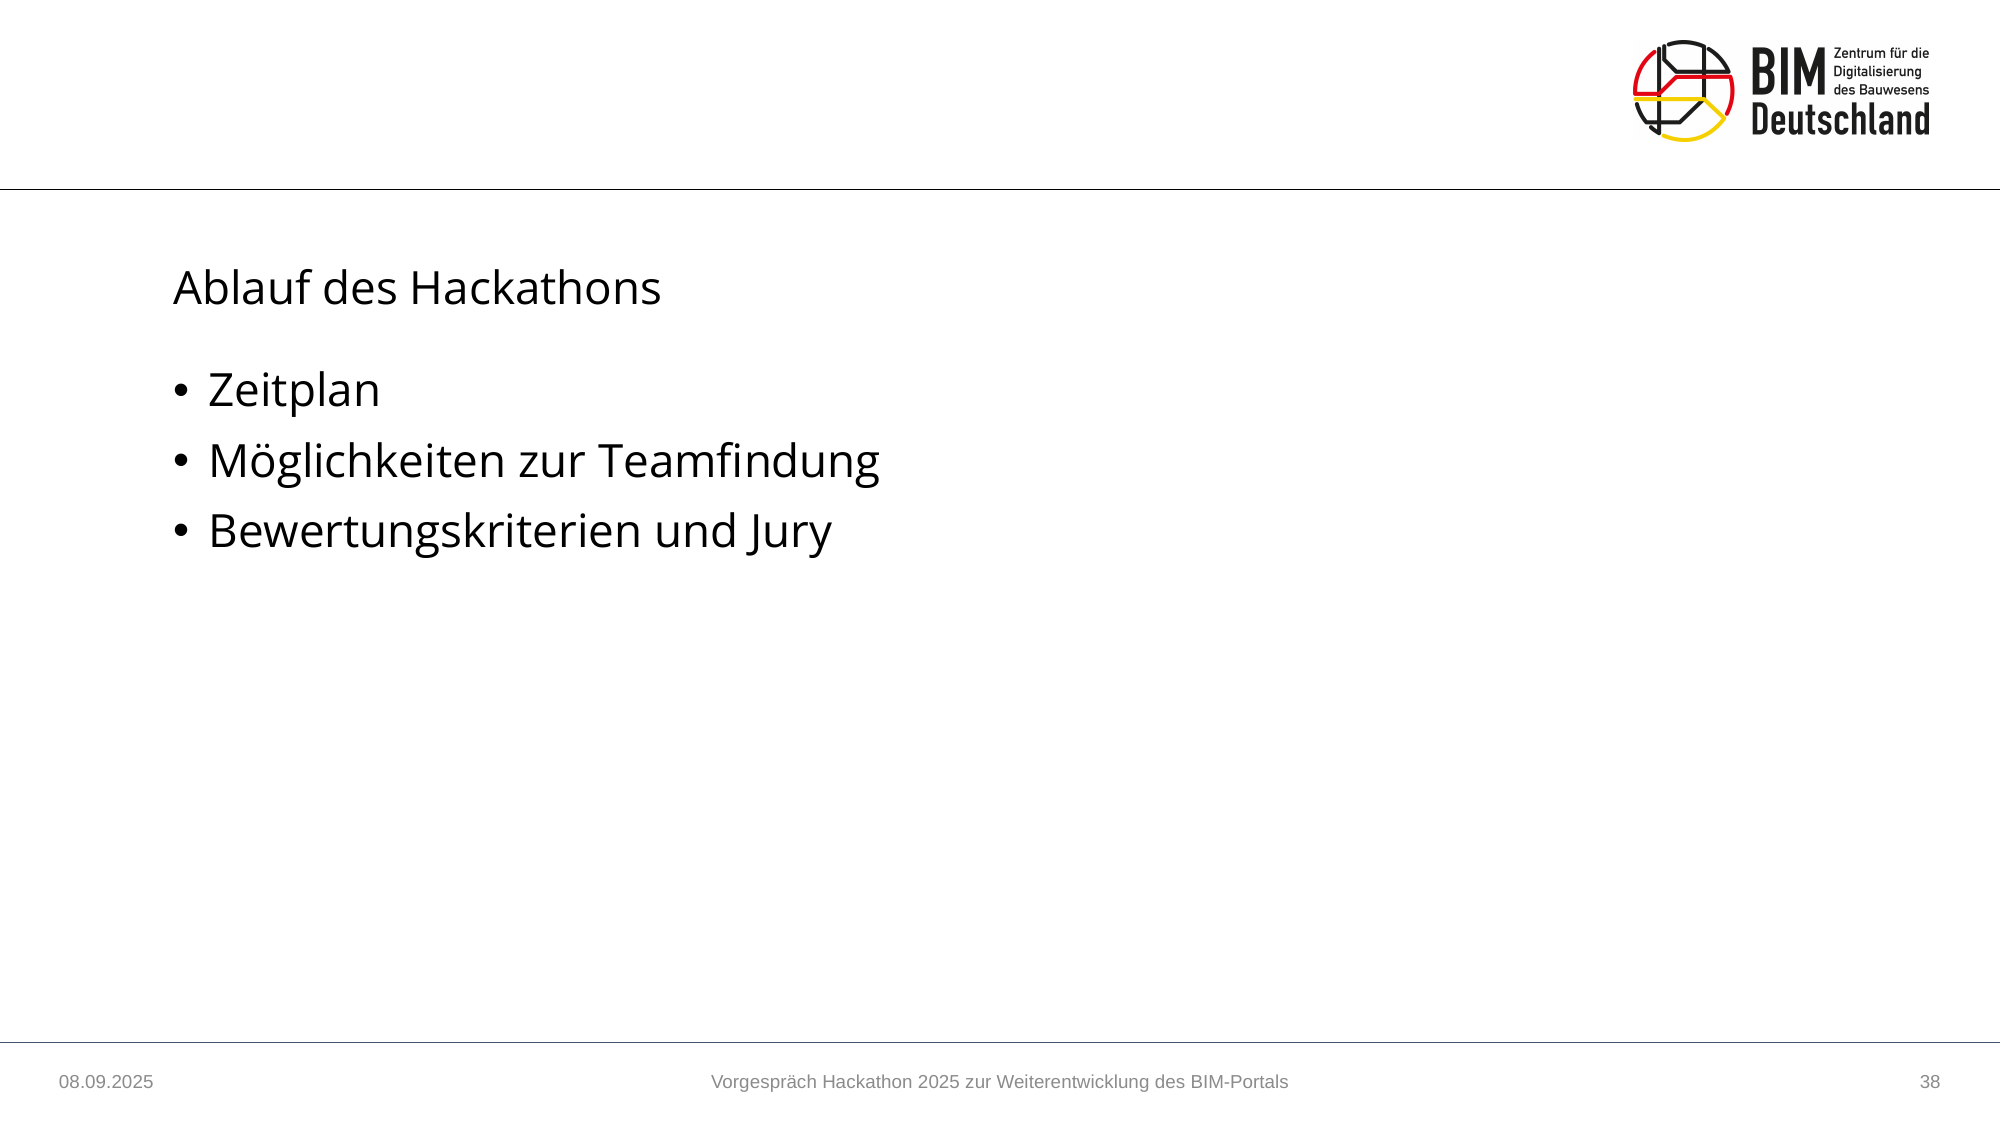

# Ablauf des Hackathons
Zeitplan
Möglichkeiten zur Teamfindung
Bewertungskriterien und Jury
08.09.2025
Vorgespräch Hackathon 2025 zur Weiterentwicklung des BIM-Portals
38